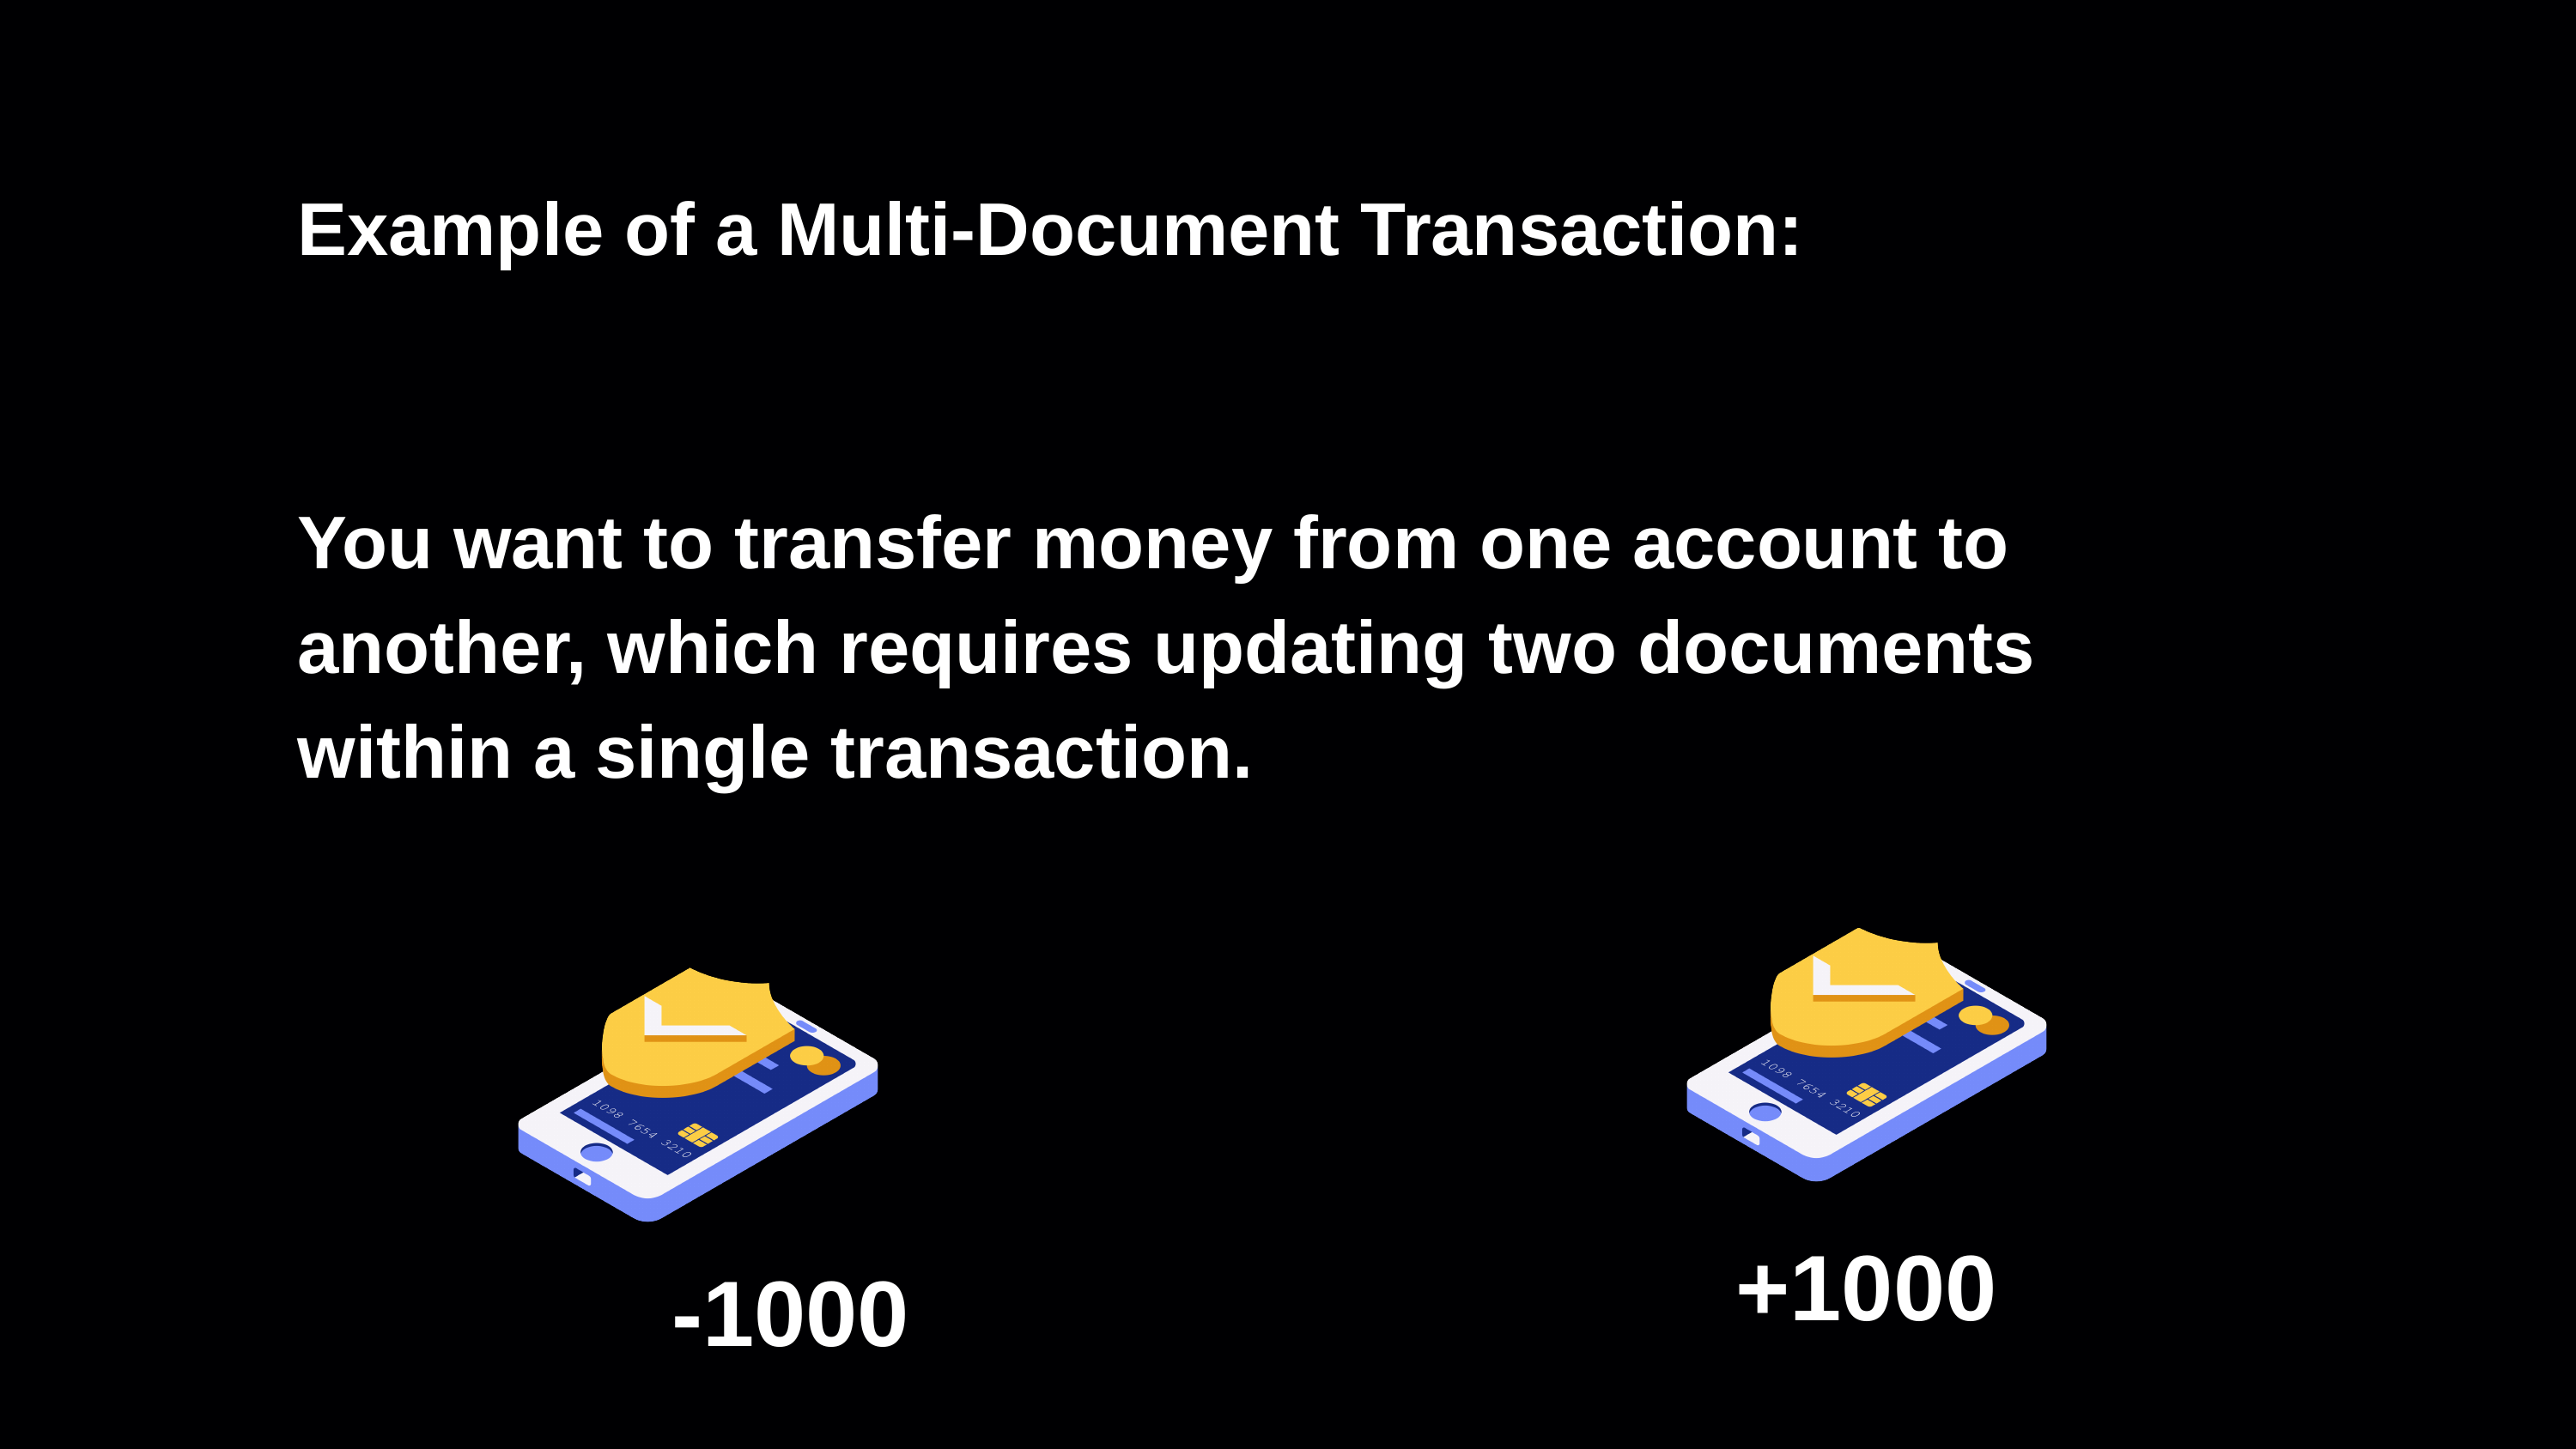

Example of a Multi-Document Transaction:

You want to transfer money from one account to another, which requires updating two documents within a single transaction.

+1000
-1000